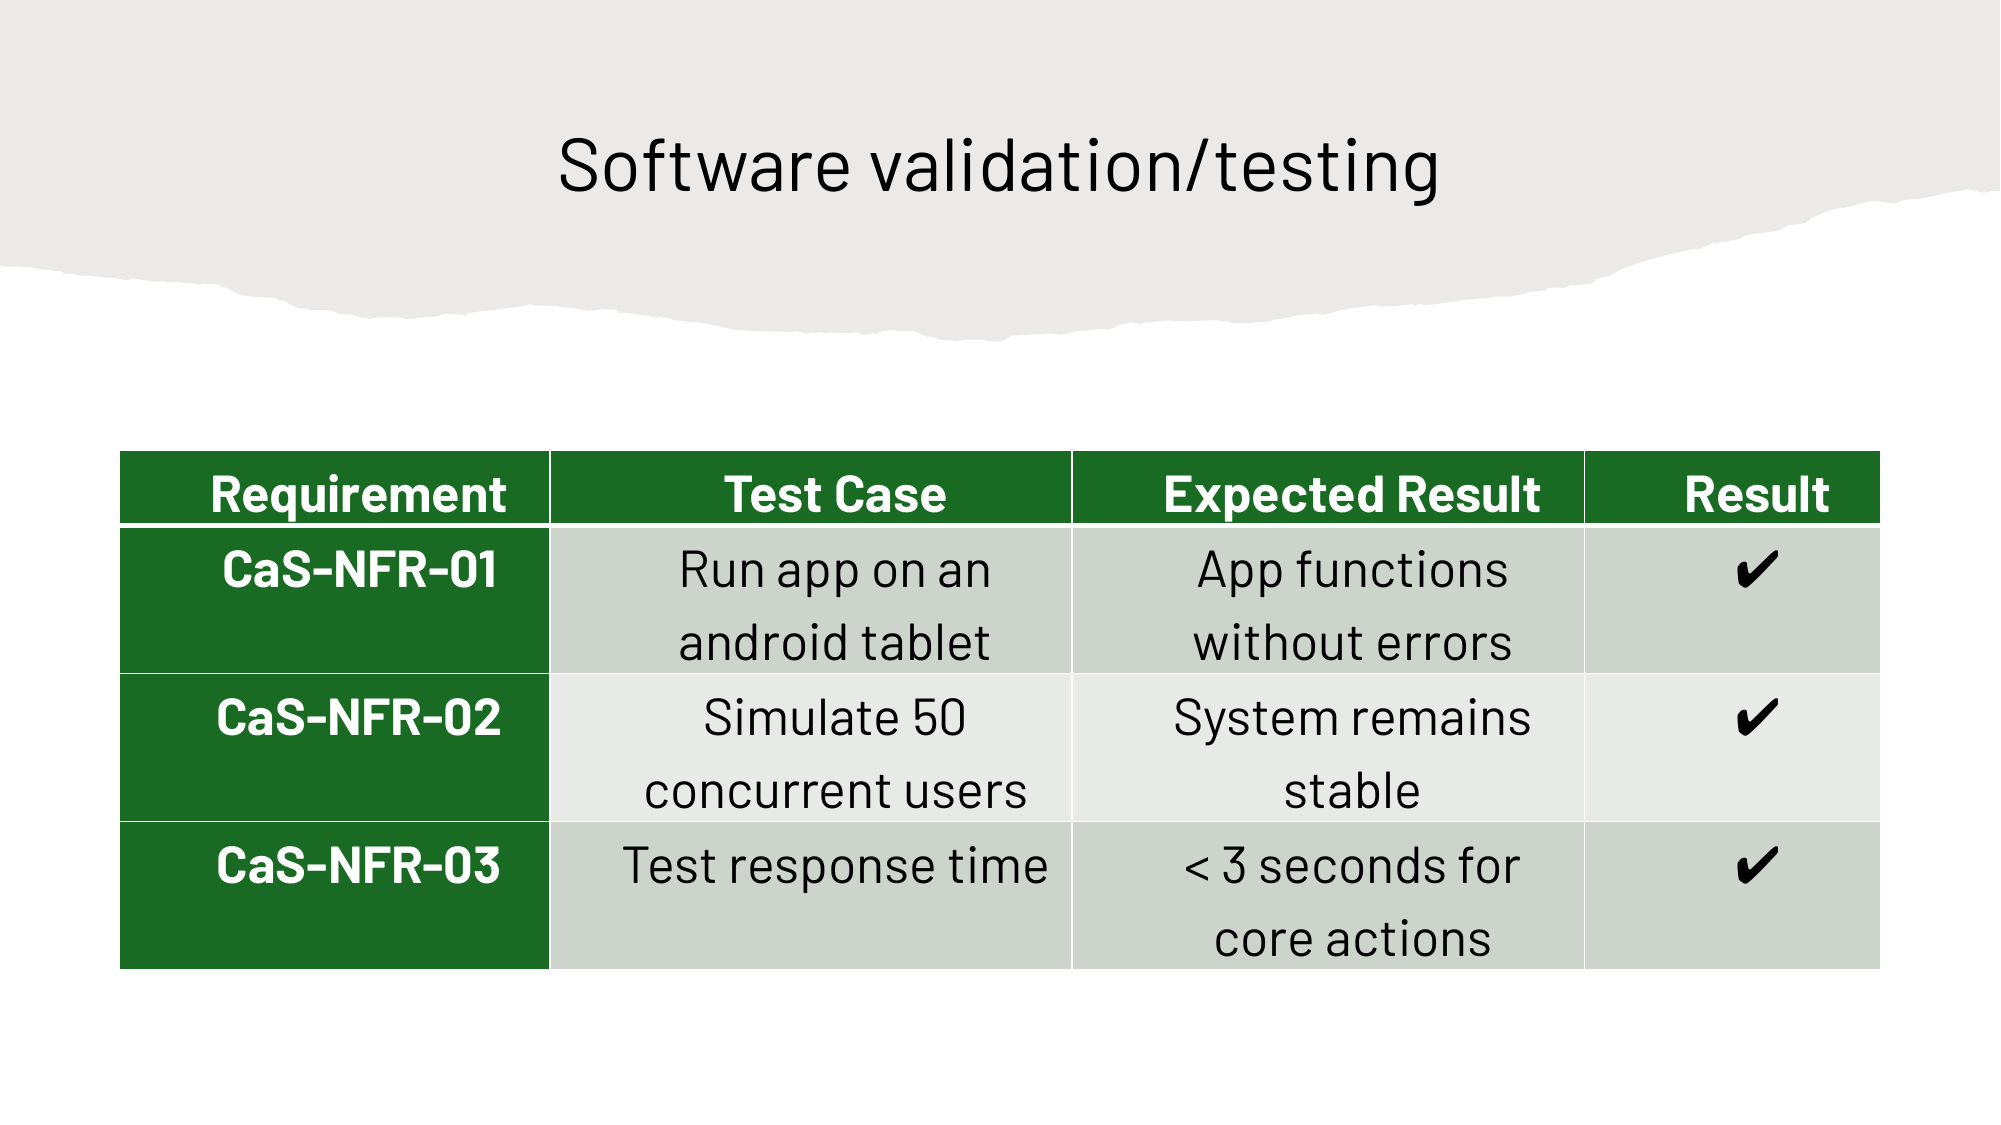

# Software validation/testing
| Requirement | Test Case | Expected Result | Result |
| --- | --- | --- | --- |
| CaS-NFR-01 | Run app on an android tablet | App functions without errors | ✔ |
| CaS-NFR-02 | Simulate 50 concurrent users | System remains stable | ✔ |
| CaS-NFR-03 | Test response time | < 3 seconds for core actions | ✔ |